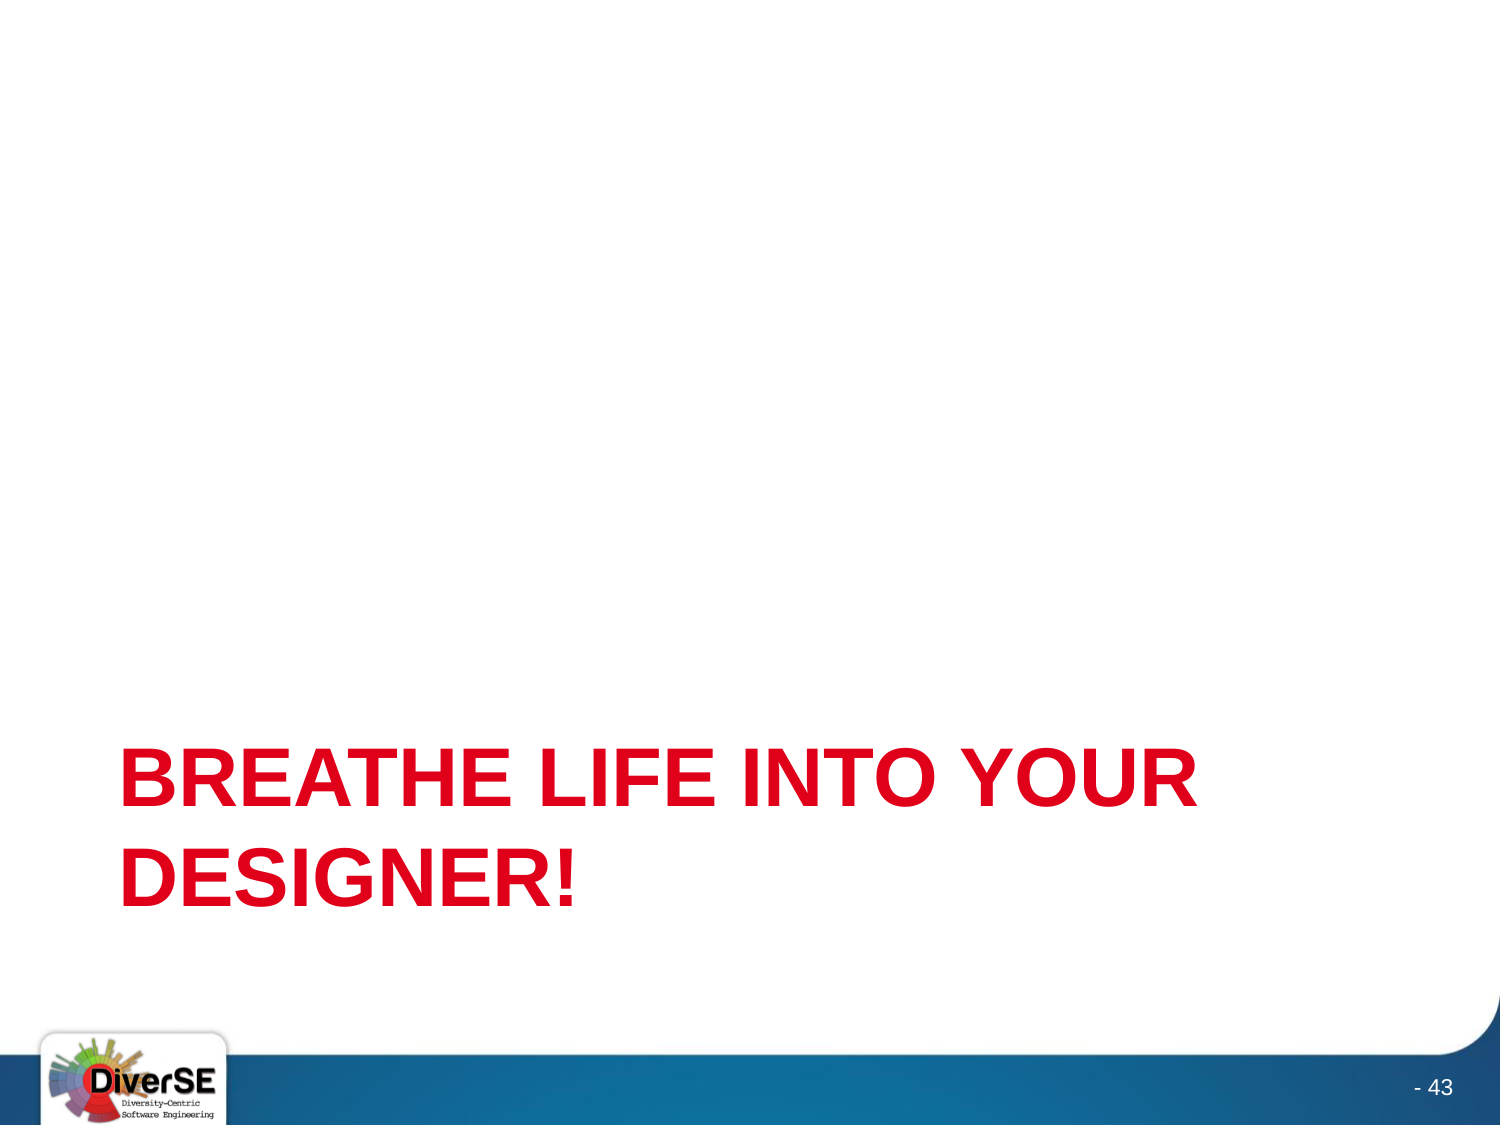

# Breathe Life Into Your Designer!
- 43